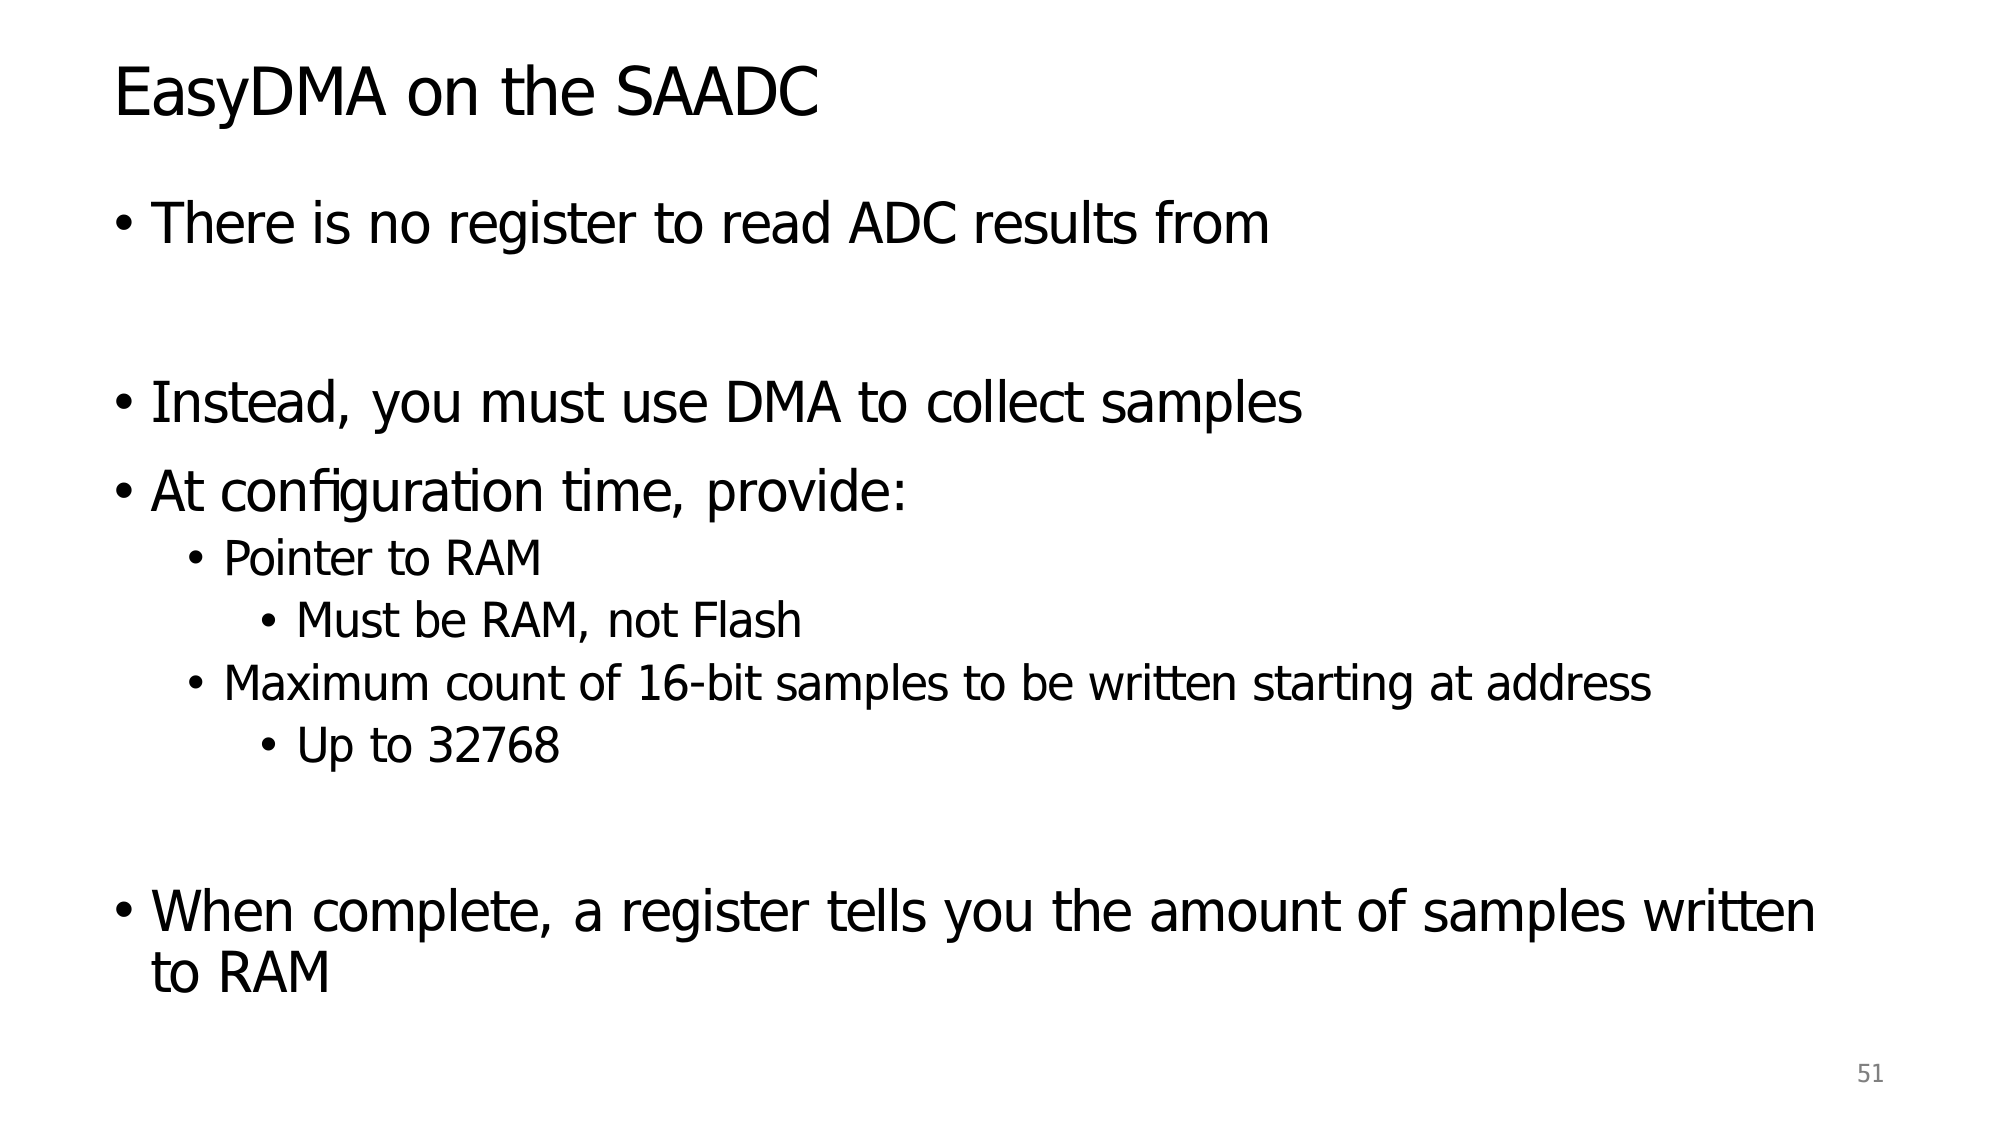

# EasyDMA on the SAADC
There is no register to read ADC results from

Instead, you must use DMA to collect samples
At configuration time, provide:
Pointer to RAM
Must be RAM, not Flash
Maximum count of 16-bit samples to be written starting at address
Up to 32768

When complete, a register tells you the amount of samples written to RAM
51